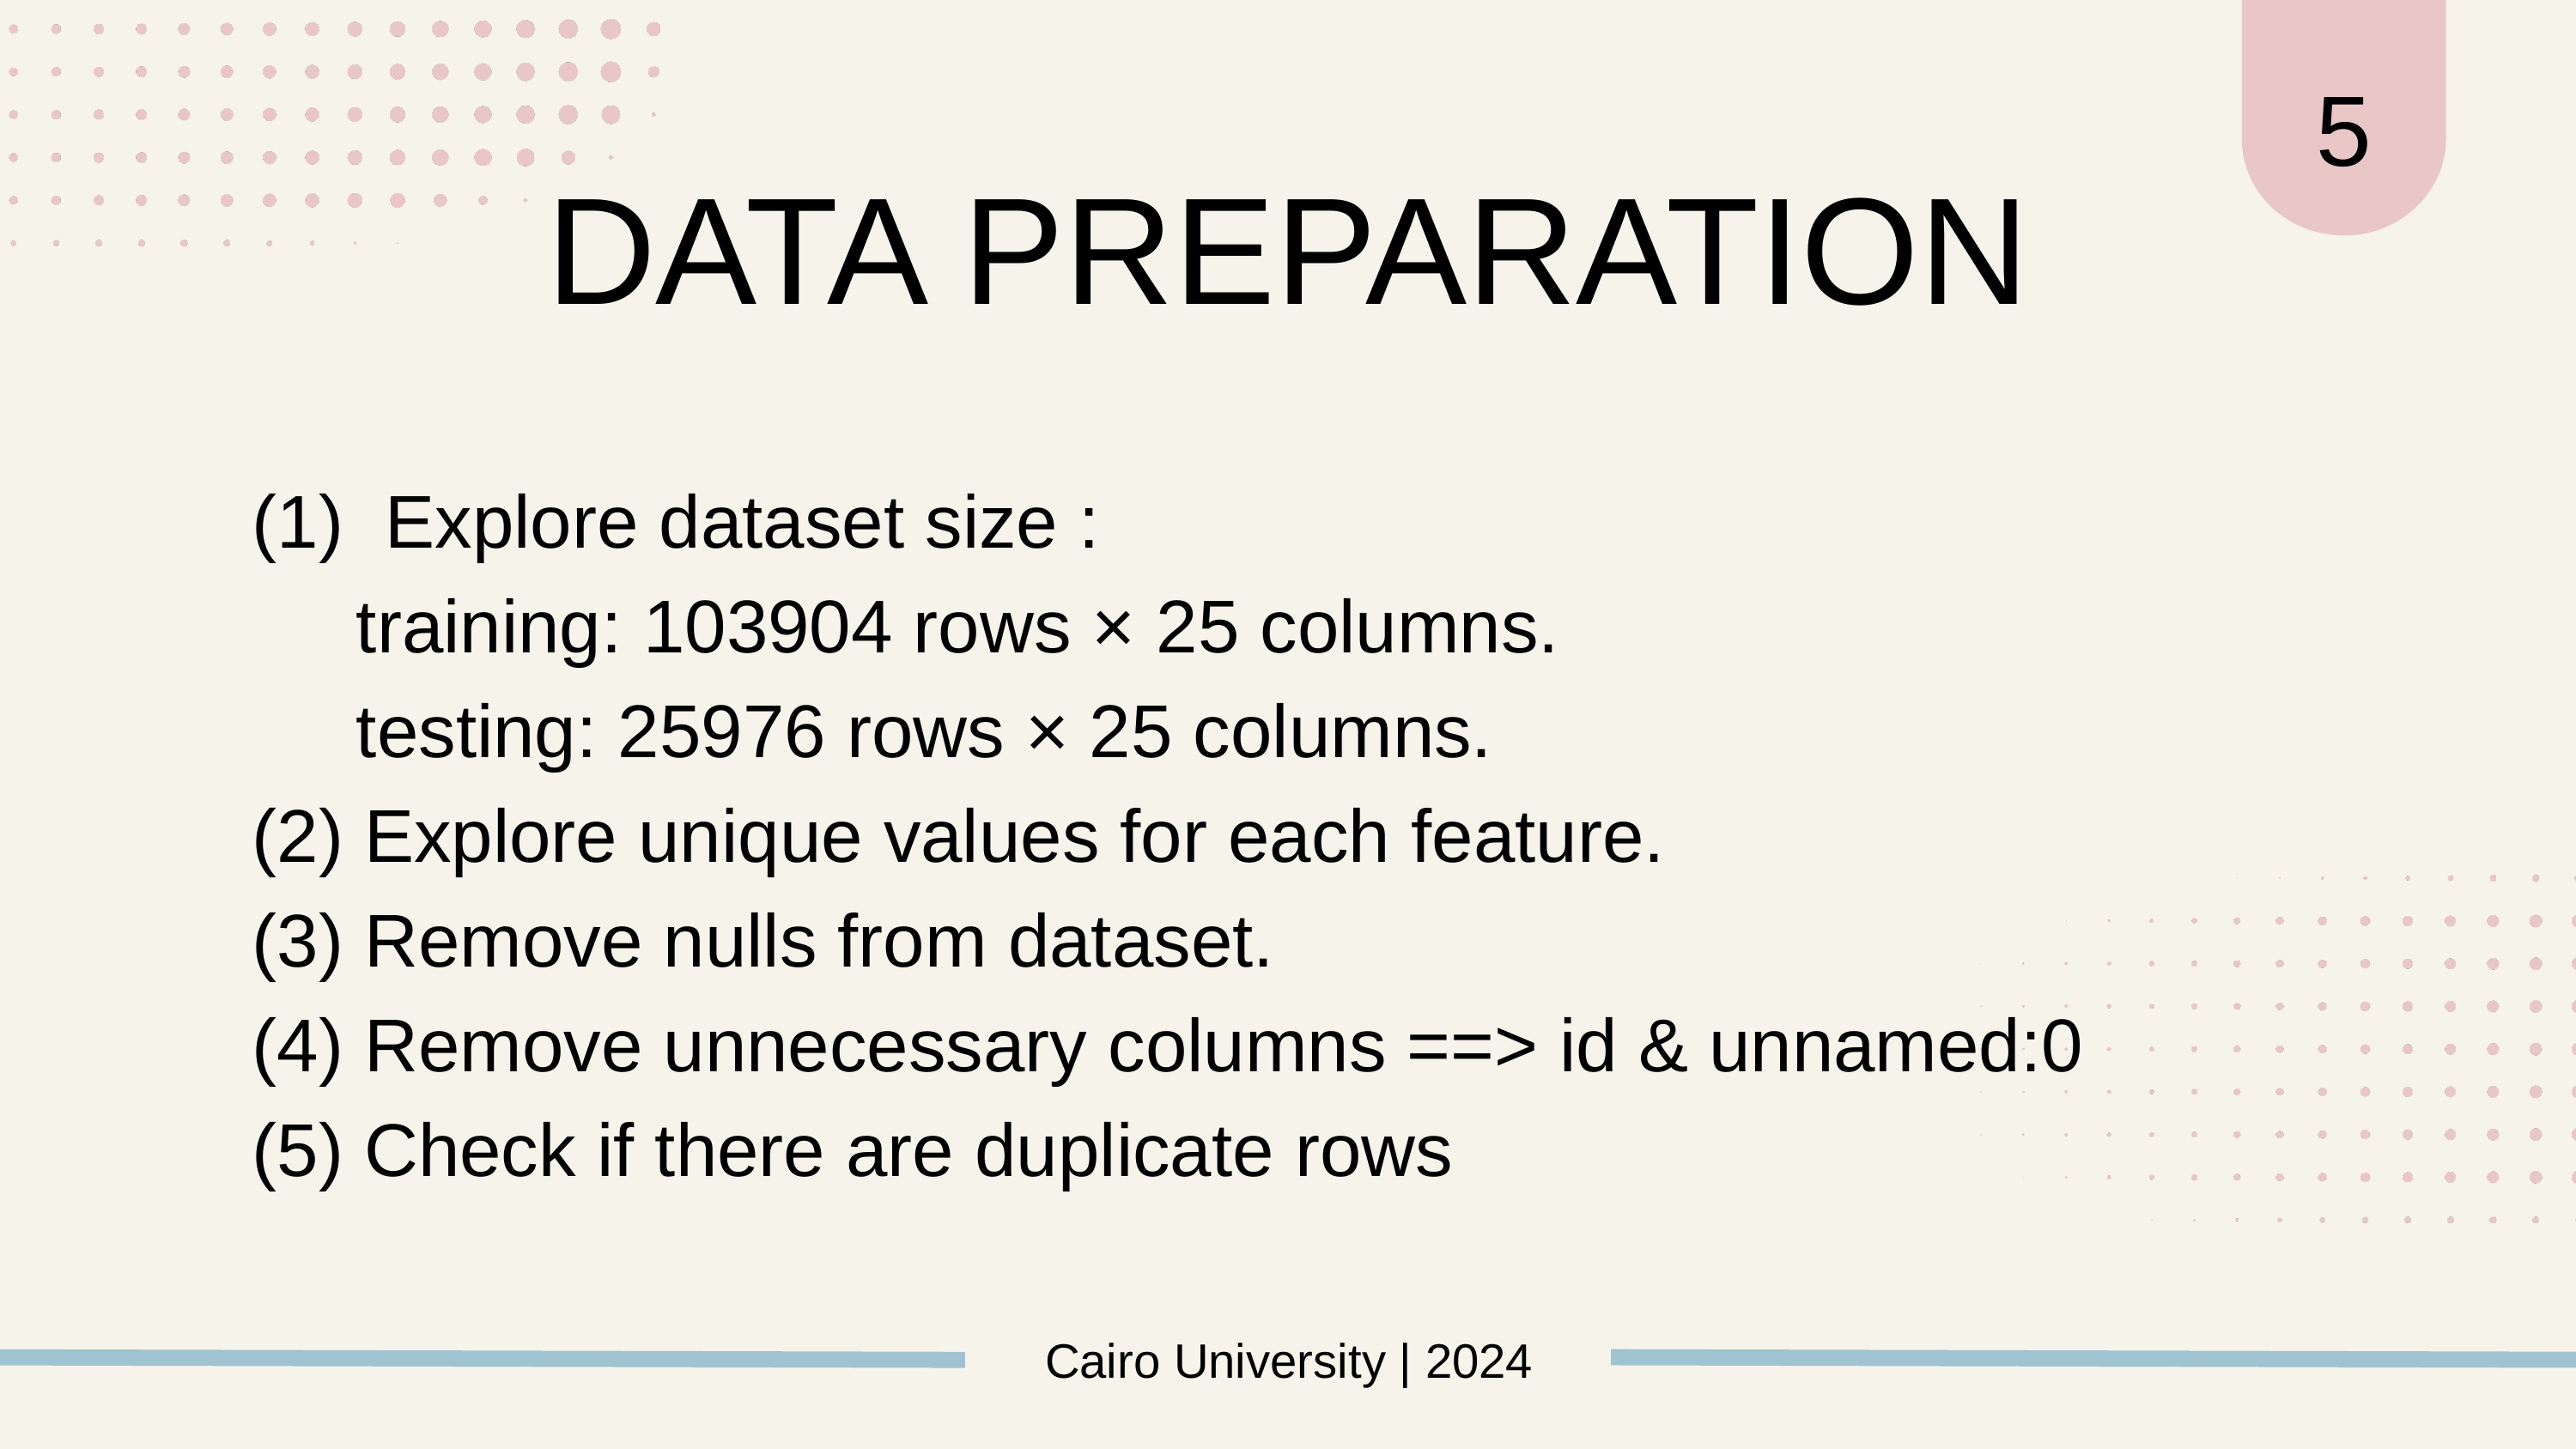

5

DATA PREPARATION
(1)  Explore dataset size :
     training: 103904 rows × 25 columns.
     testing: 25976 rows × 25 columns.
(2) Explore unique values for each feature.
(3) Remove nulls from dataset.
(4) Remove unnecessary columns ==> id & unnamed:0
(5) Check if there are duplicate rows

Cairo University | 2024